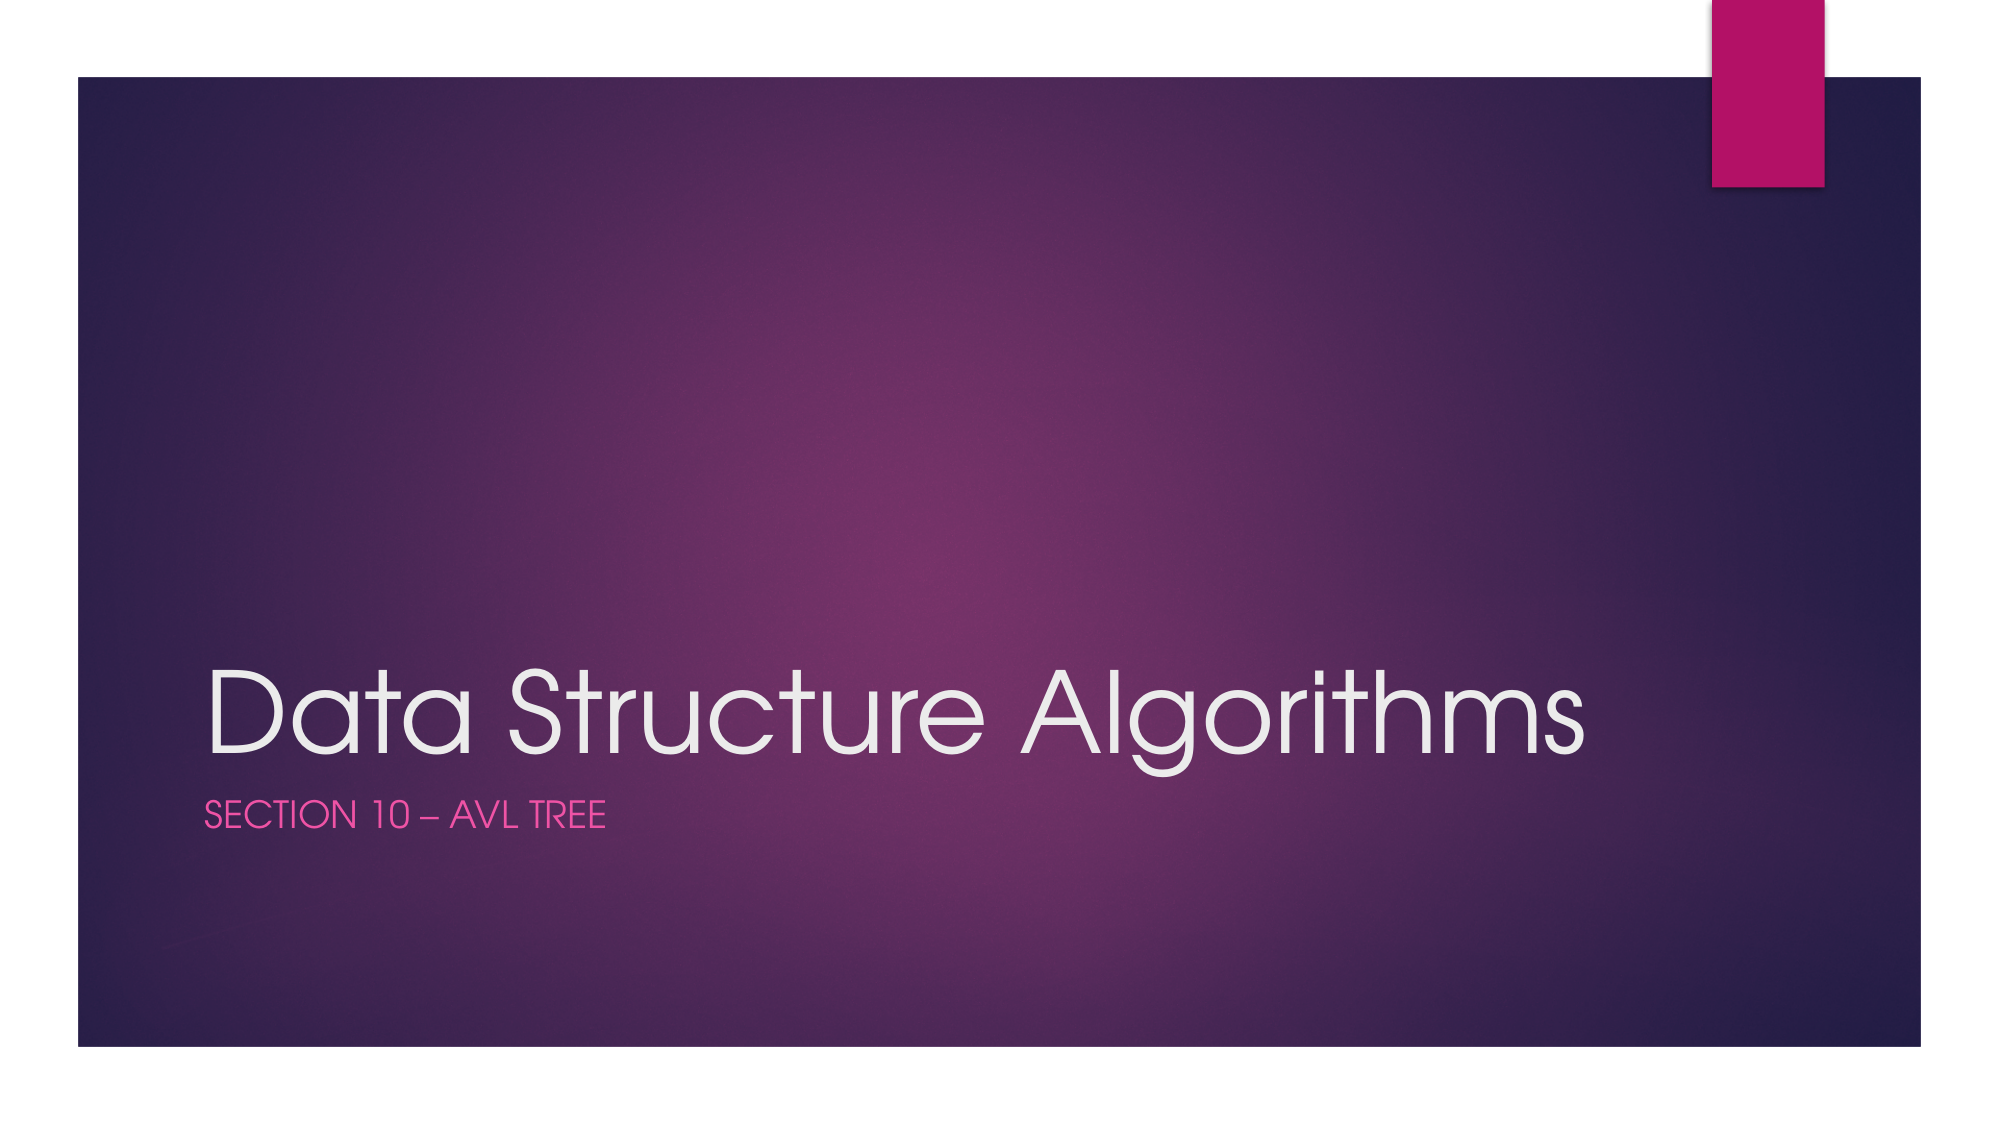

# Data Structure Algorithms
Section 10 – AVL Tree